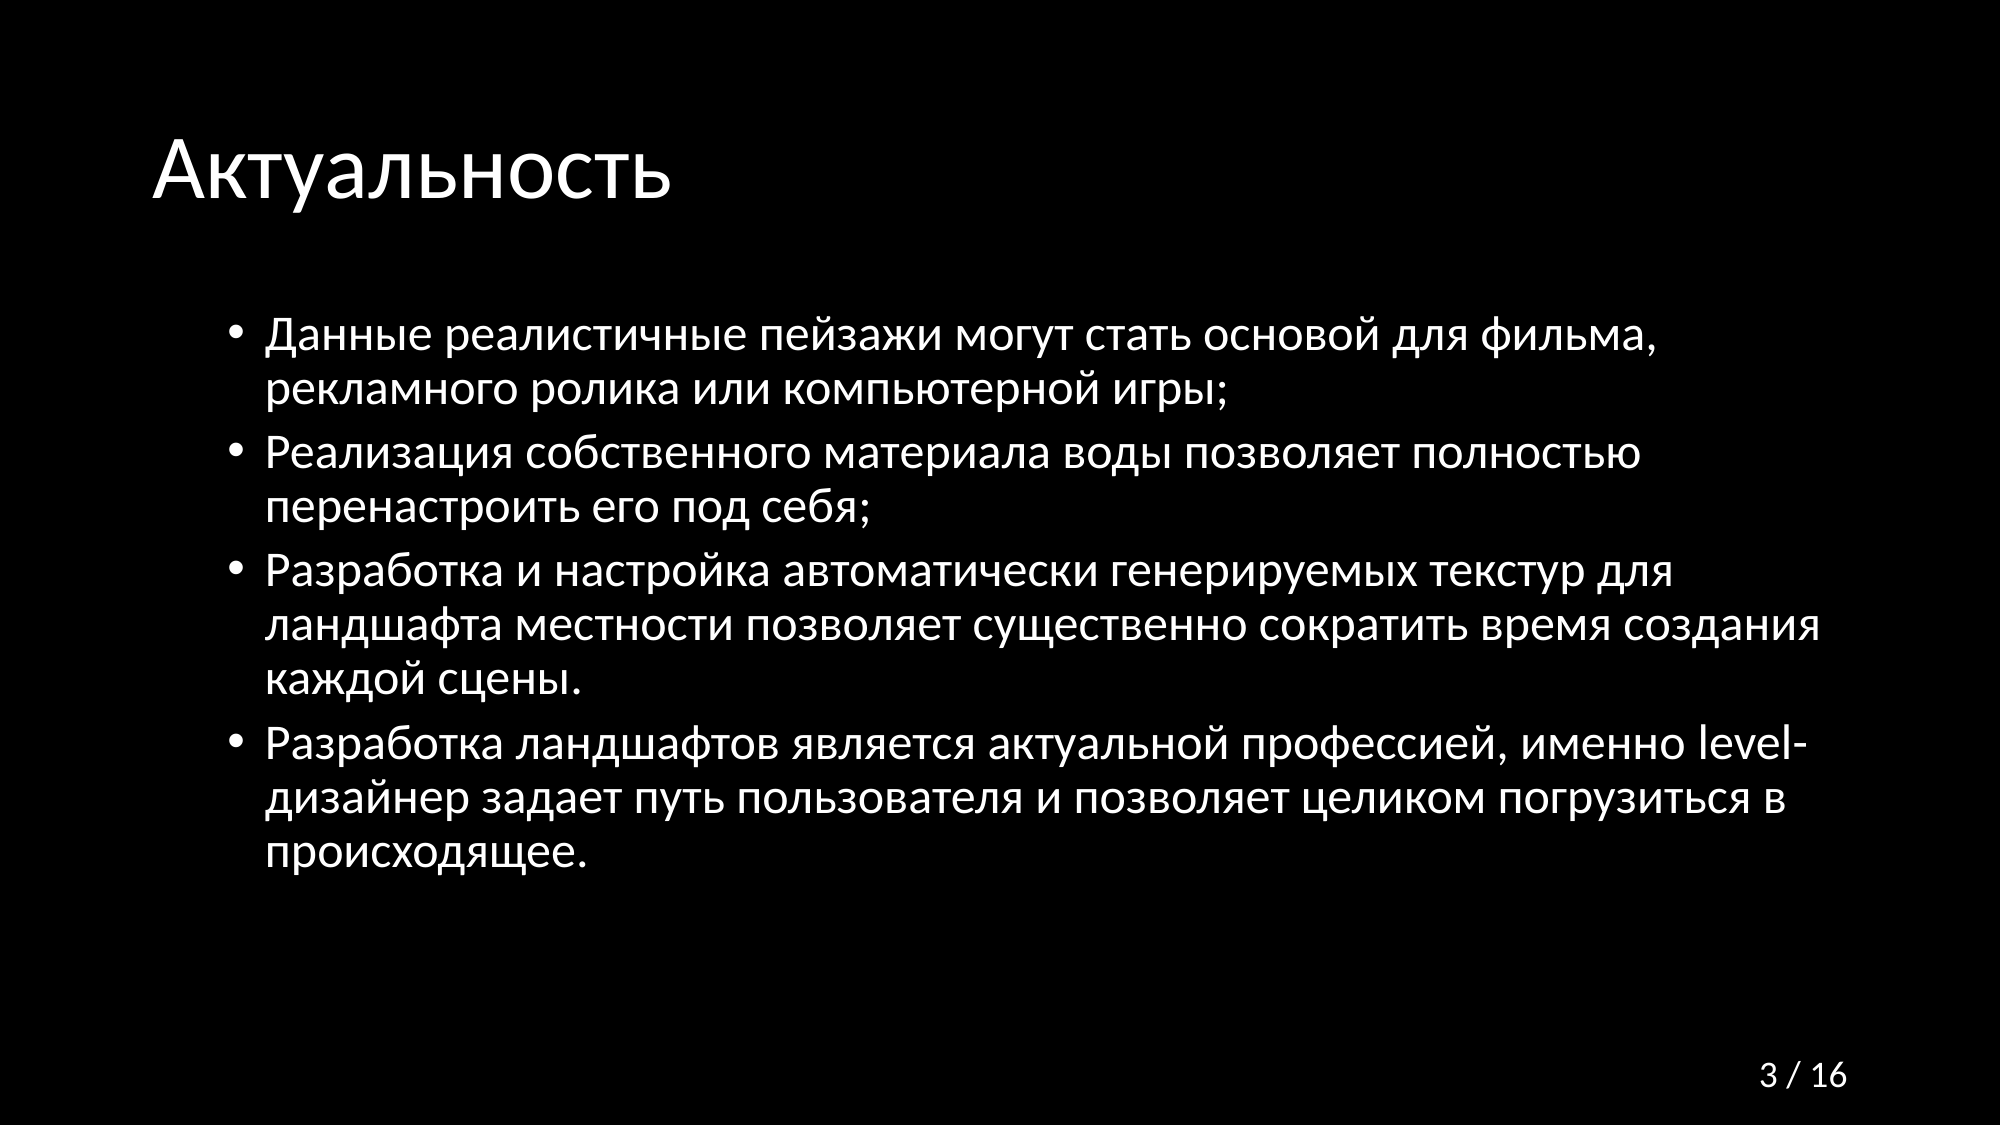

# Актуальность
Данные реалистичные пейзажи могут стать основой для фильма, рекламного ролика или компьютерной игры;
Реализация собственного материала воды позволяет полностью перенастроить его под себя;
Разработка и настройка автоматически генерируемых текстур для ландшафта местности позволяет существенно сократить время создания каждой сцены.
Разработка ландшафтов является актуальной профессией, именно level-дизайнер задает путь пользователя и позволяет целиком погрузиться в происходящее.
3 / 16